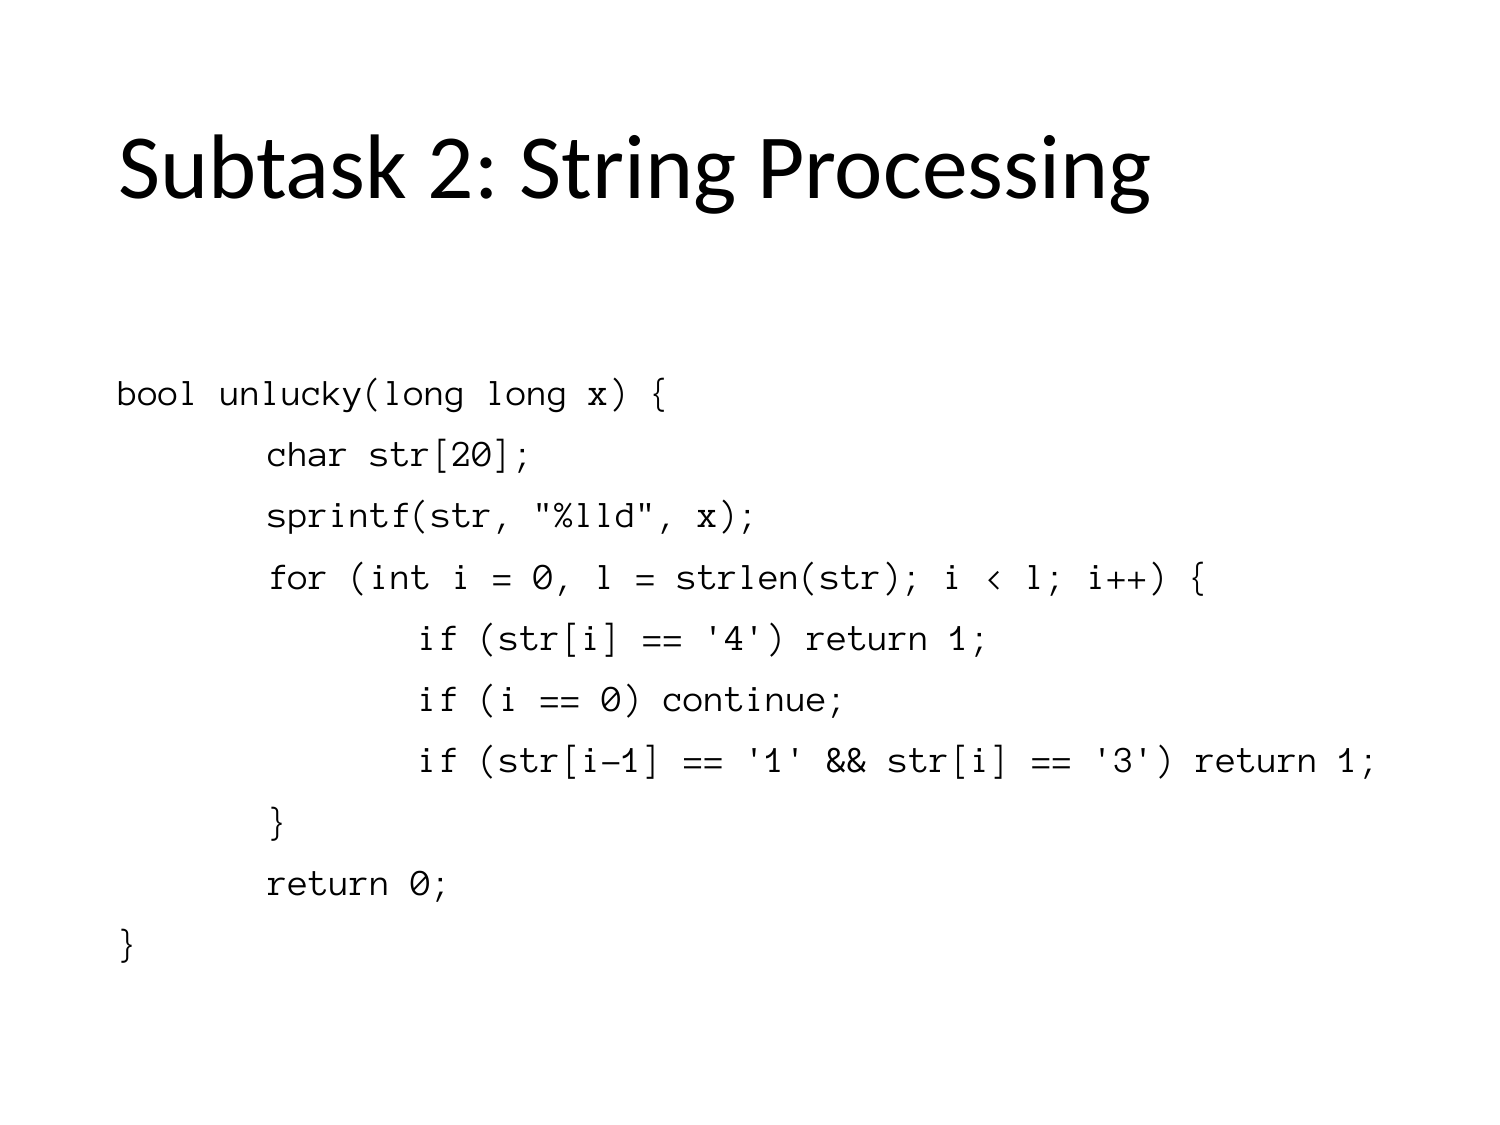

# Subtask 2: String Processing

bool unlucky(long long x) {
	char str[20];
	sprintf(str, "%lld", x);
	for (int i = 0, l = strlen(str); i < l; i++) {
		if (str[i] == '4') return 1;
		if (i == 0) continue;
		if (str[i-1] == '1' && str[i] == '3') return 1;
	}
	return 0;
}